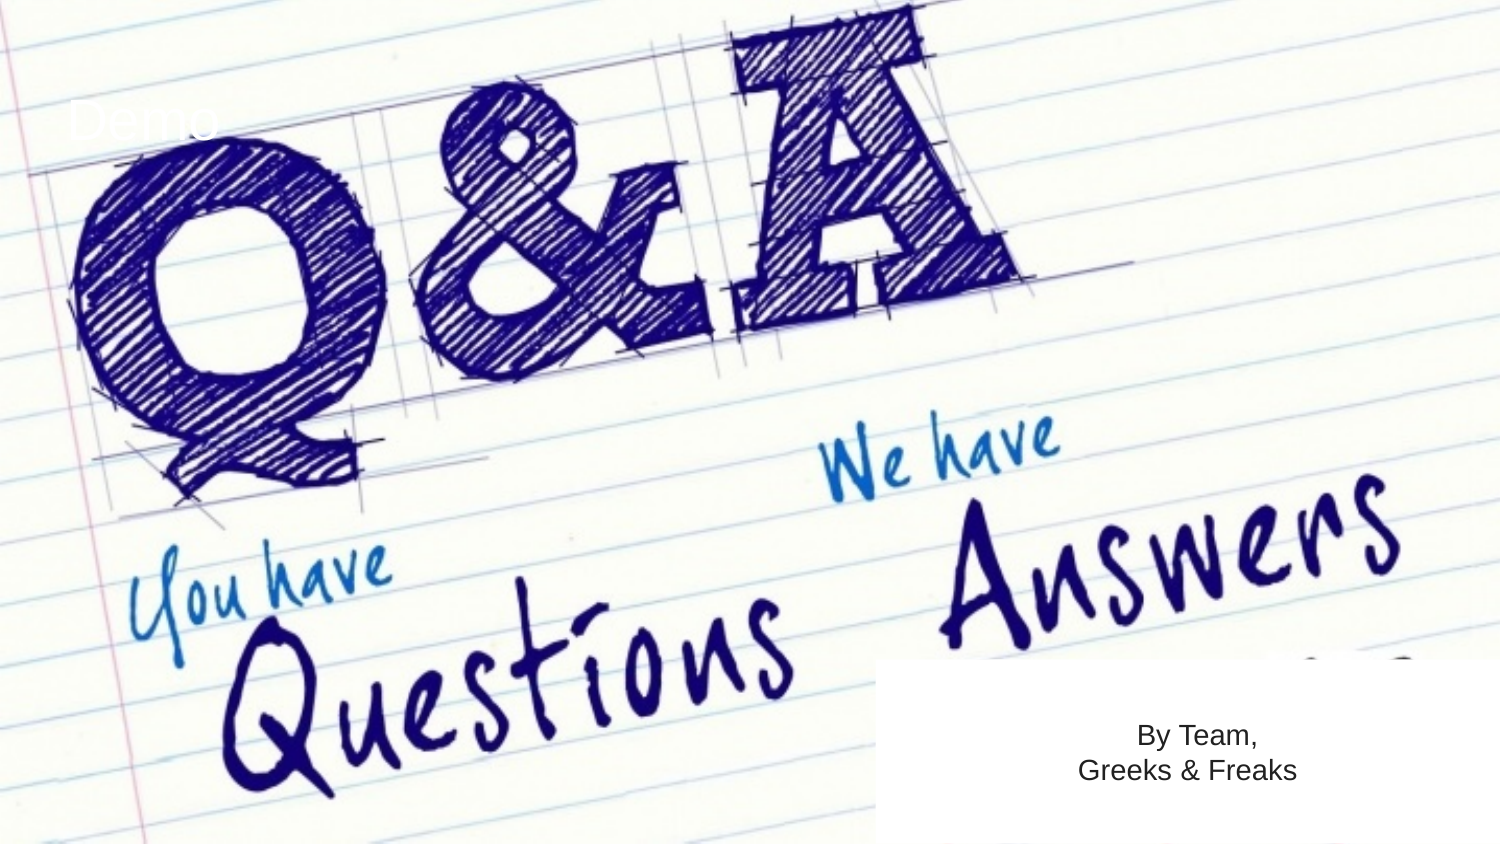

# Demo
BBy Team,
Greeks & Freaks